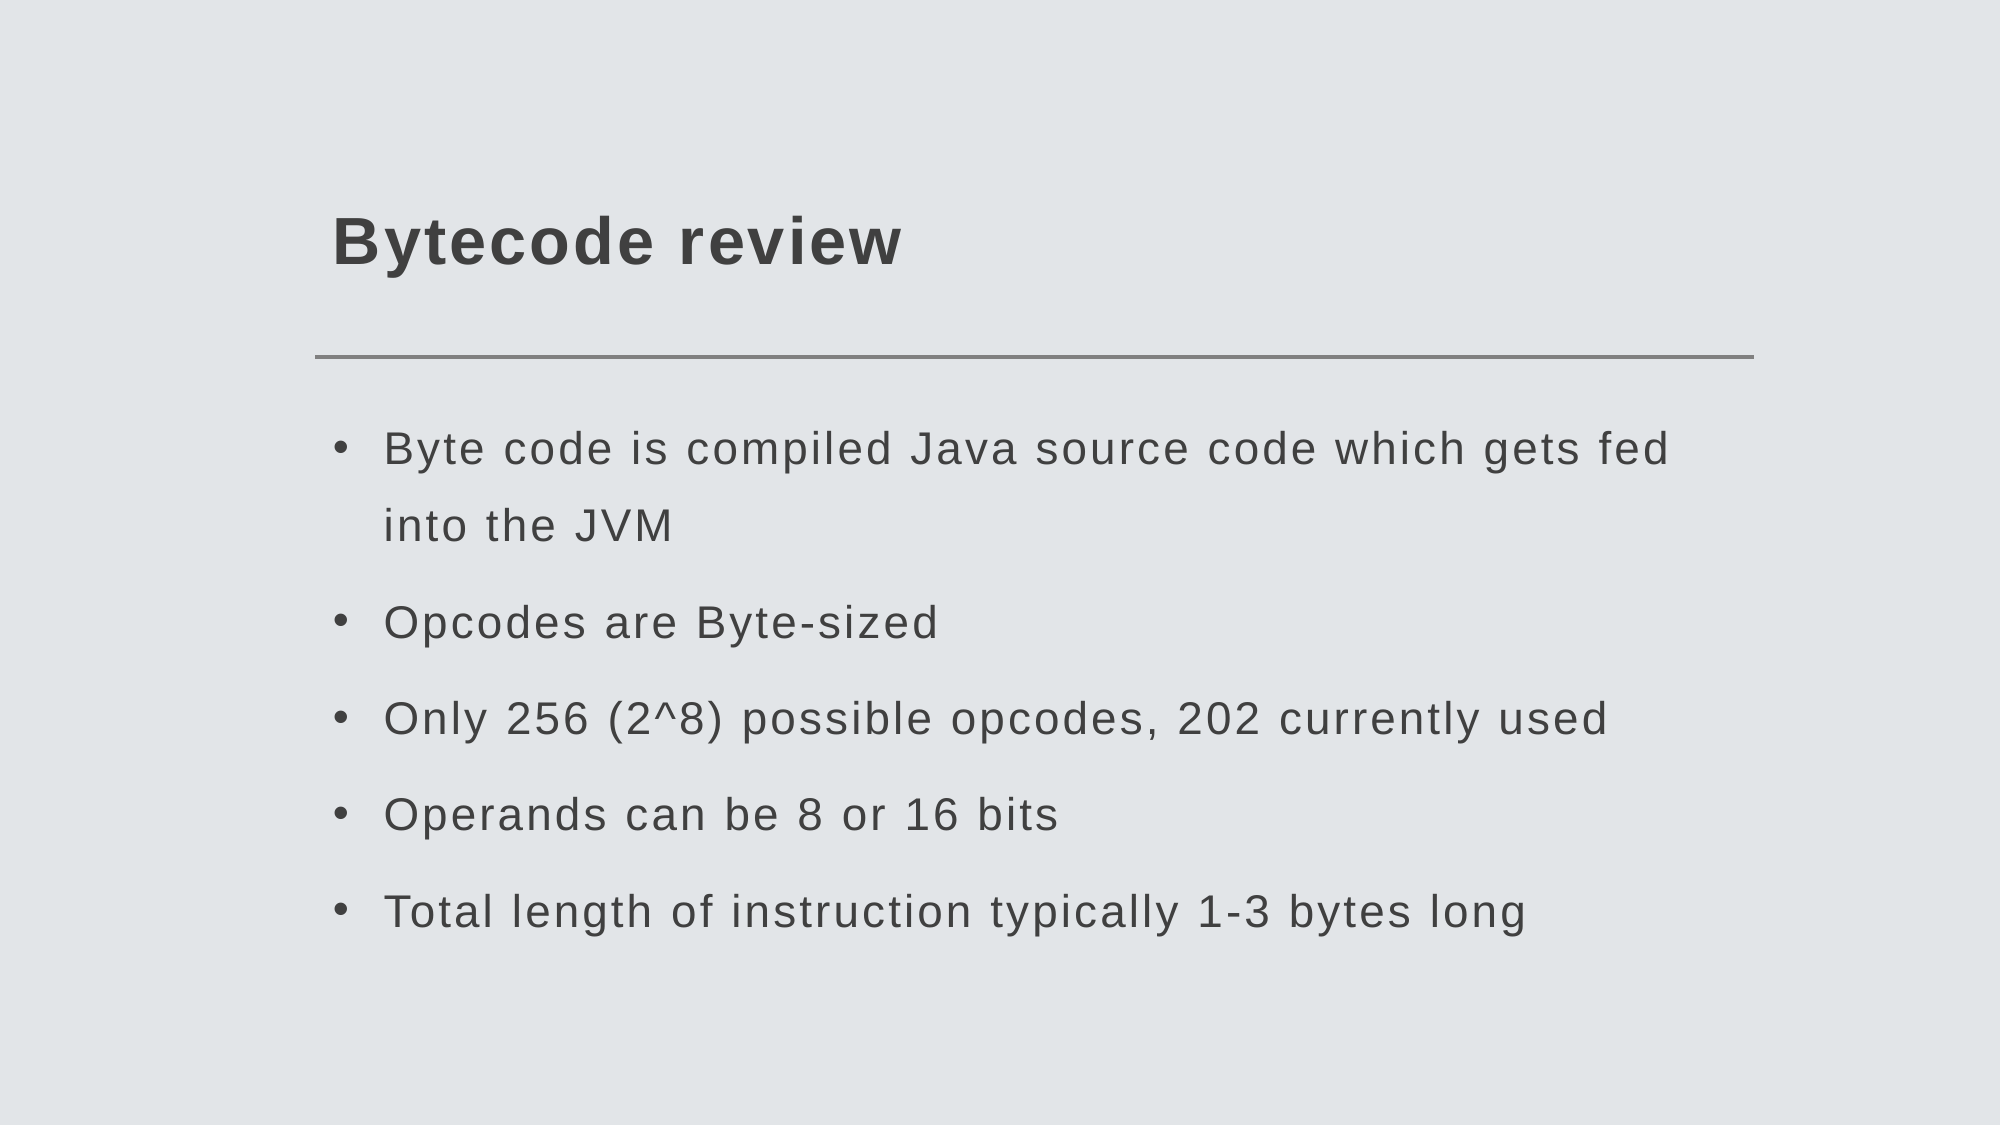

# Bytecode review
Byte code is compiled Java source code which gets fed into the JVM
Opcodes are Byte-sized
Only 256 (2^8) possible opcodes, 202 currently used
Operands can be 8 or 16 bits
Total length of instruction typically 1-3 bytes long